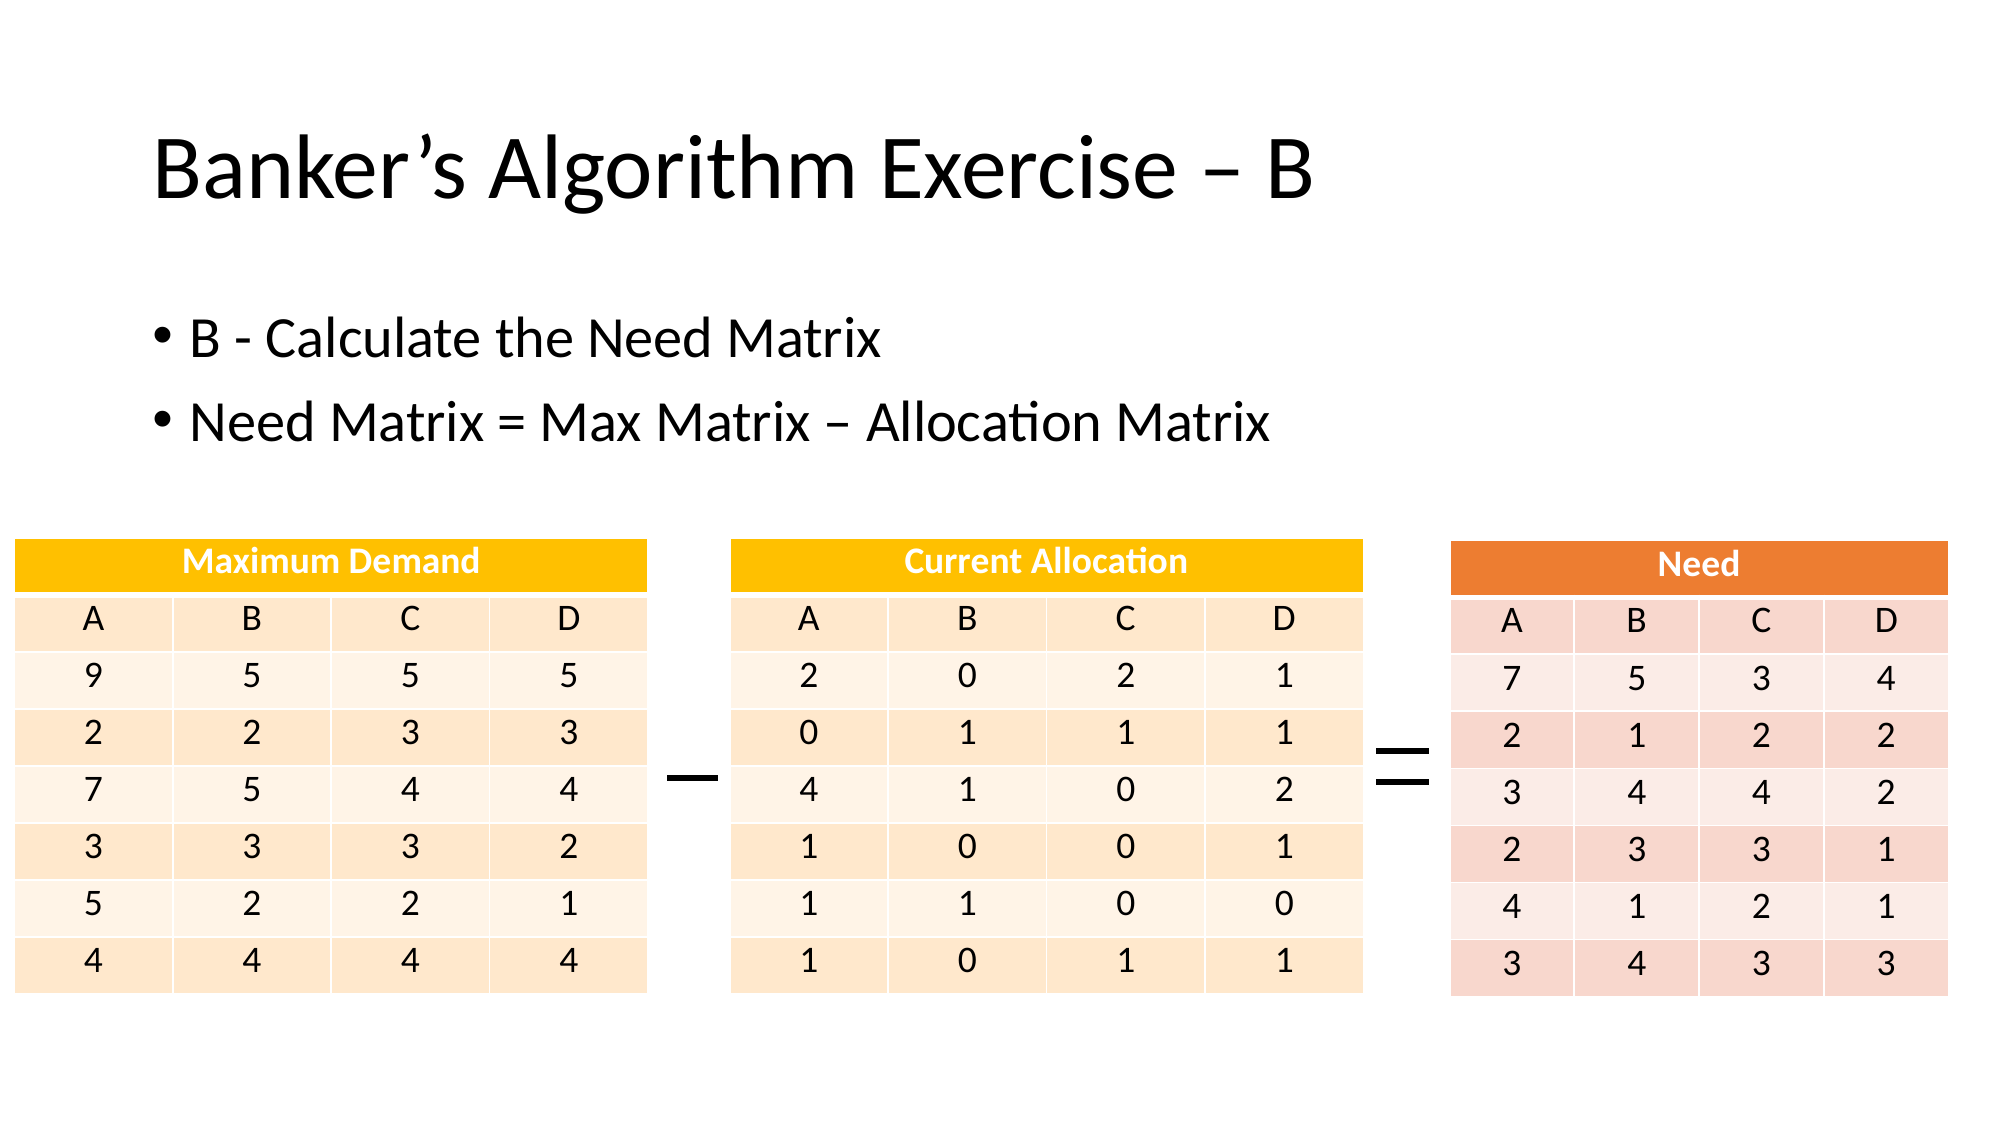

# Banker’s Algorithm Exercise – B
B - Calculate the Need Matrix
Need Matrix = Max Matrix – Allocation Matrix

| Maximum Demand |  |  |  |
| --- | --- | --- | --- |
| A | B | C | D |
| 9 | 5 | 5 | 5 |
| 2 | 2 | 3 | 3 |
| 7 | 5 | 4 | 4 |
| 3 | 3 | 3 | 2 |
| 5 | 2 | 2 | 1 |
| 4 | 4 | 4 | 4 |
| Current Allocation |  |  |  |
| --- | --- | --- | --- |
| A | B | C | D |
| 2 | 0 | 2 | 1 |
| 0 | 1 | 1 | 1 |
| 4 | 1 | 0 | 2 |
| 1 | 0 | 0 | 1 |
| 1 | 1 | 0 | 0 |
| 1 | 0 | 1 | 1 |
| Need |  |  |  |
| --- | --- | --- | --- |
| A | B | C | D |
| 7 | 5 | 3 | 4 |
| 2 | 1 | 2 | 2 |
| 3 | 4 | 4 | 2 |
| 2 | 3 | 3 | 1 |
| 4 | 1 | 2 | 1 |
| 3 | 4 | 3 | 3 |